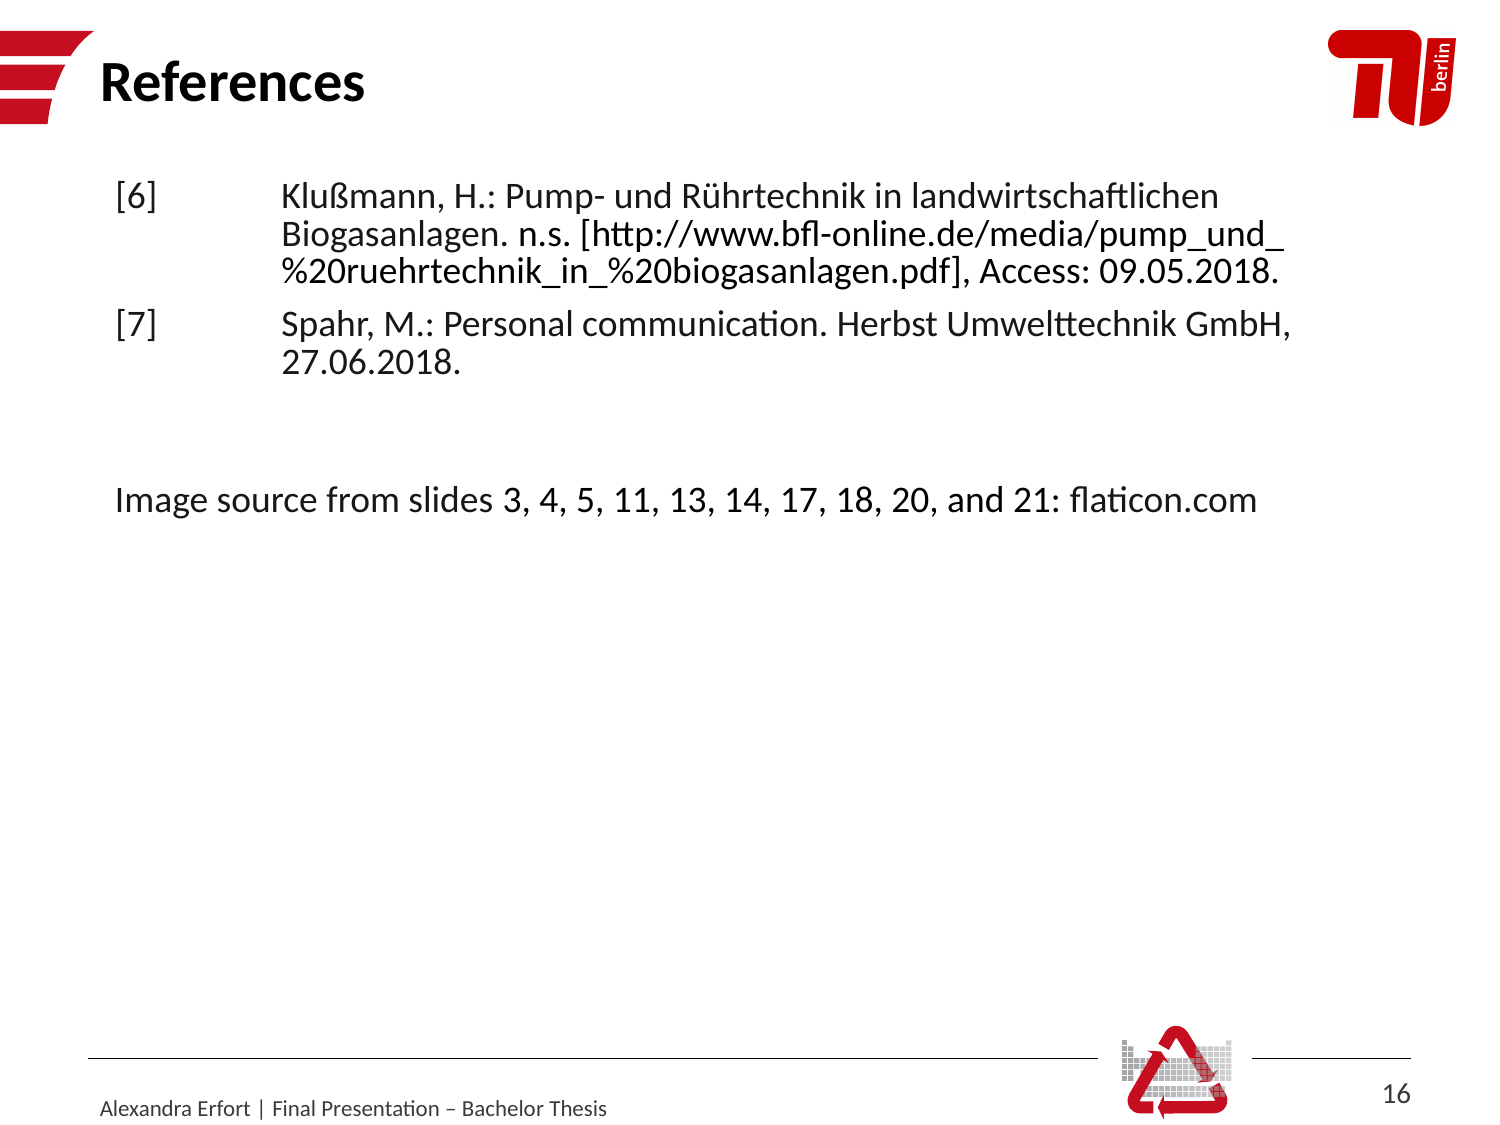

# References
| [6] | Klußmann, H.: Pump- und Rührtechnik in landwirtschaftlichen Biogasanlagen. n.s. [http://www.bfl-online.de/media/pump\_und\_%20ruehrtechnik\_in\_%20biogasanlagen.pdf], Access: 09.05.2018. |
| --- | --- |
| [7] | Spahr, M.: Personal communication. Herbst Umwelttechnik GmbH, 27.06.2018. |
Image source from slides 3, 4, 5, 11, 13, 14, 17, 18, 20, and 21: flaticon.com